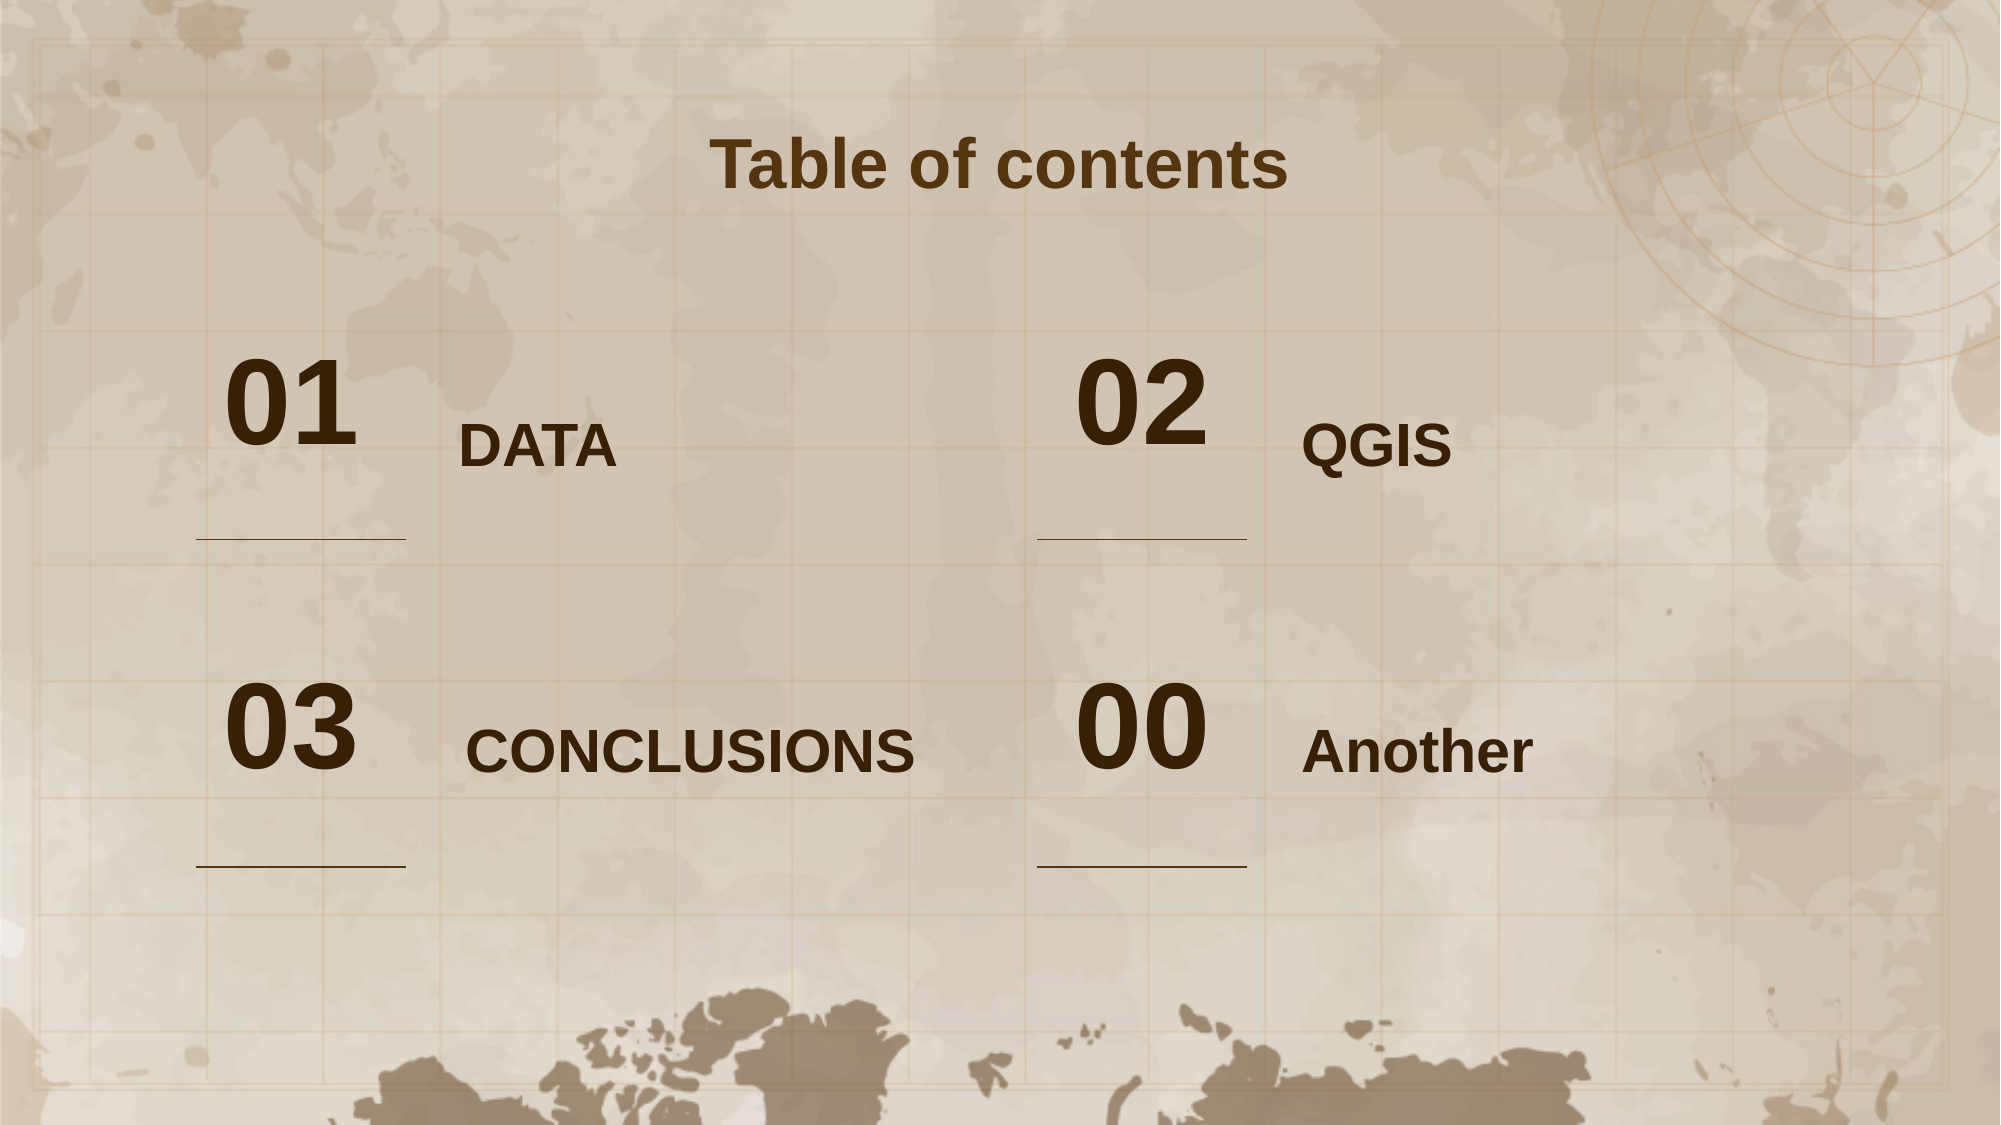

Table of contents
01
02
# DATA
QGIS
03
00
CONCLUSIONS
Another